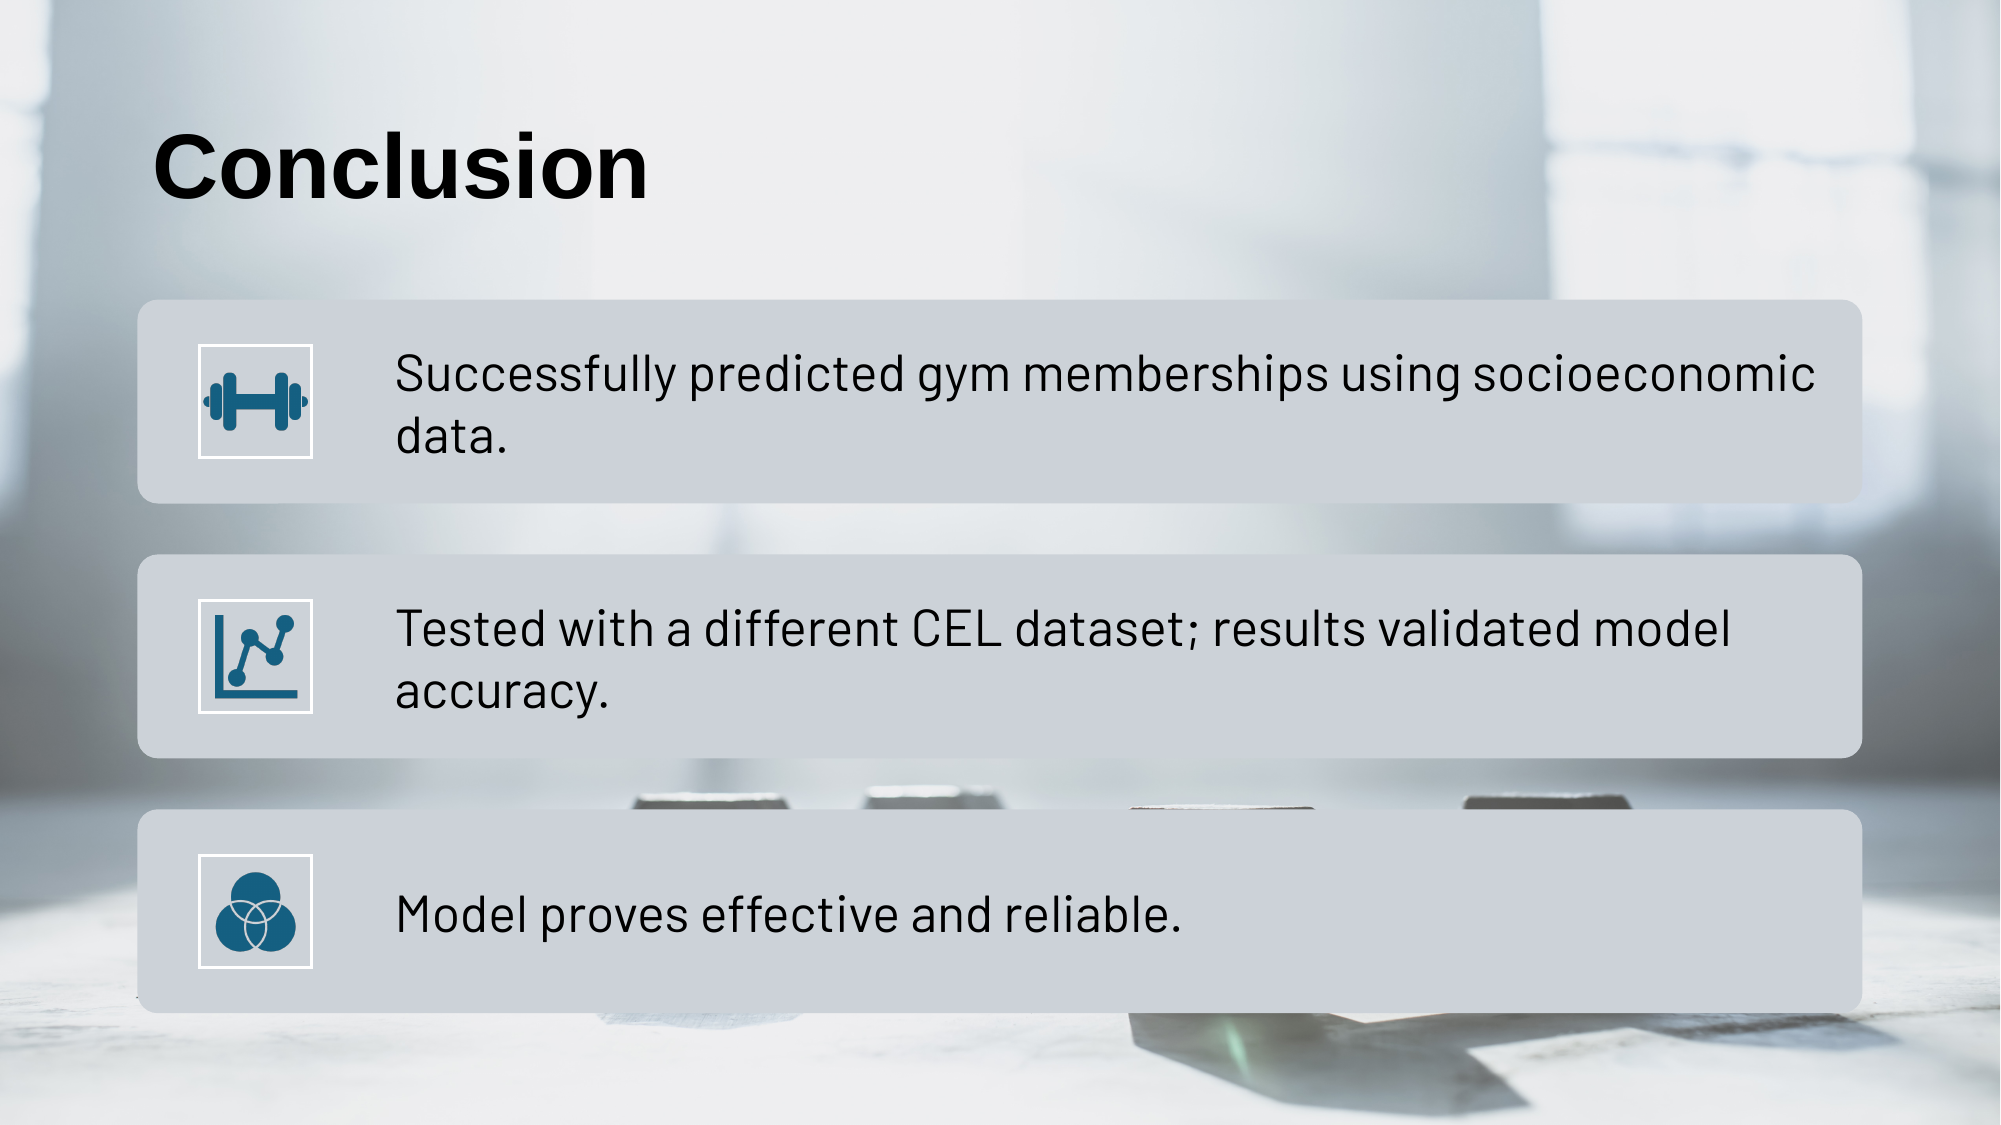

# Conclusion
Successfully predicted gym memberships using socioeconomic data.
Tested with a different CEL dataset; results validated model accuracy.
Model proves effective and reliable.